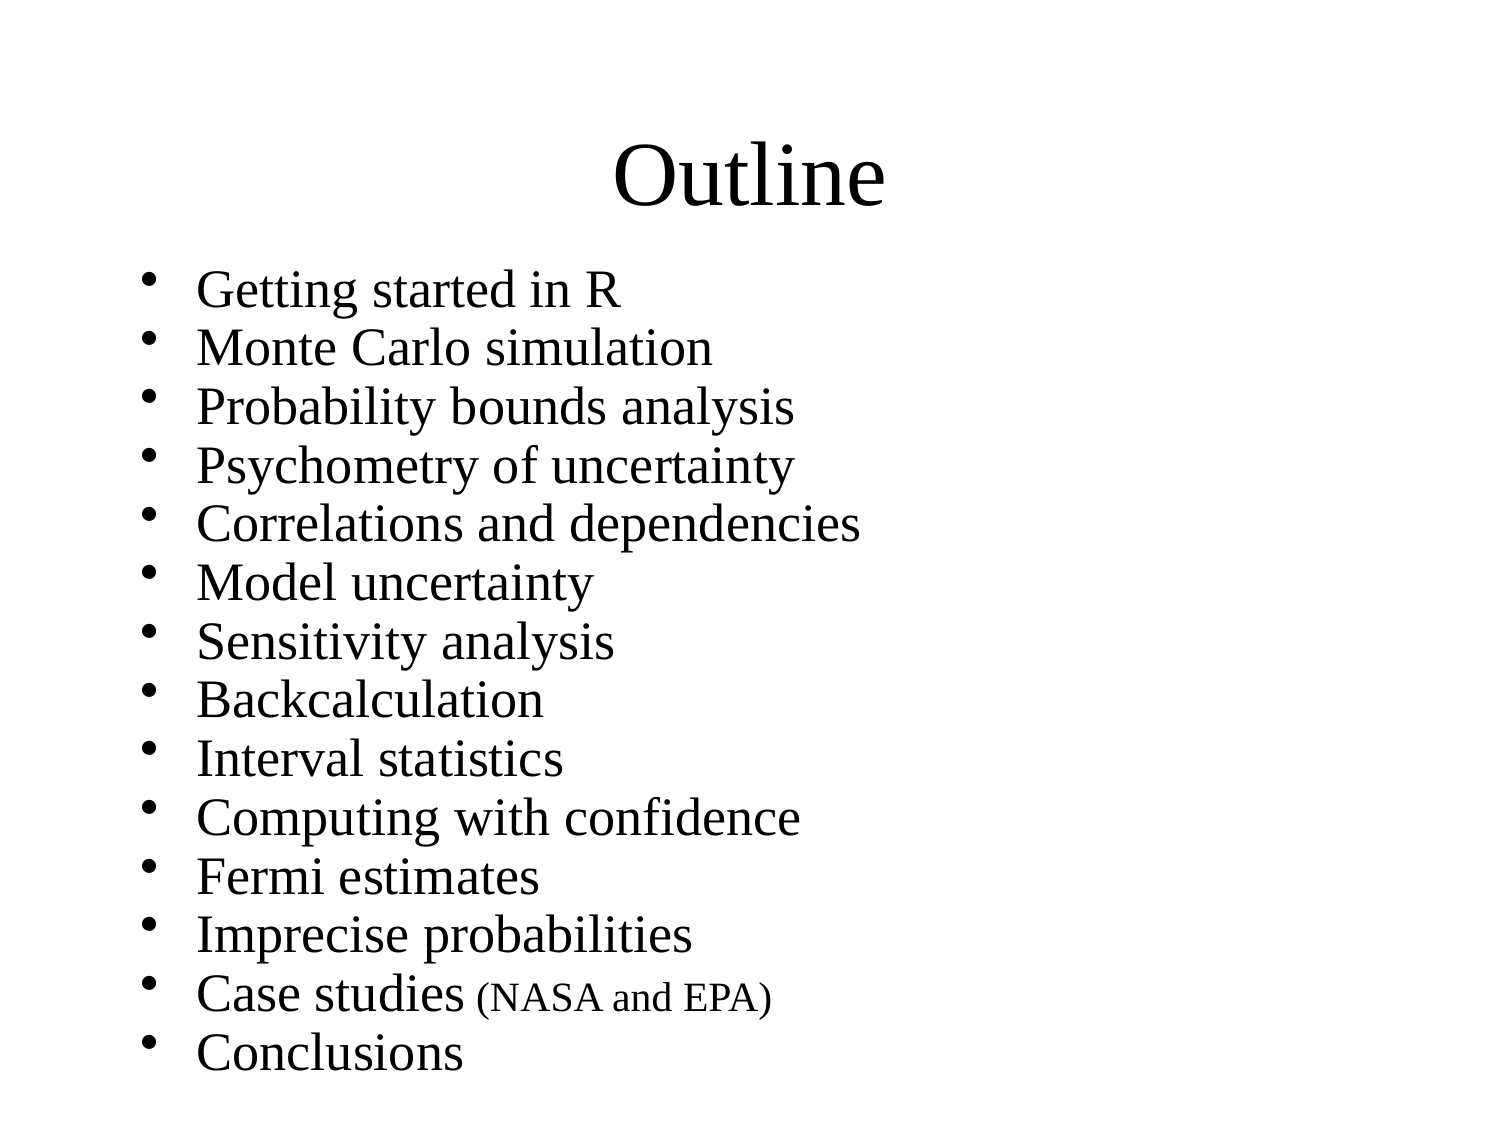

# Outline
Getting started in R
Monte Carlo simulation
Probability bounds analysis
Psychometry of uncertainty
Correlations and dependencies
Model uncertainty
Sensitivity analysis
Backcalculation
Interval statistics
Computing with confidence
Fermi estimates
Imprecise probabilities
Case studies (NASA and EPA)
Conclusions